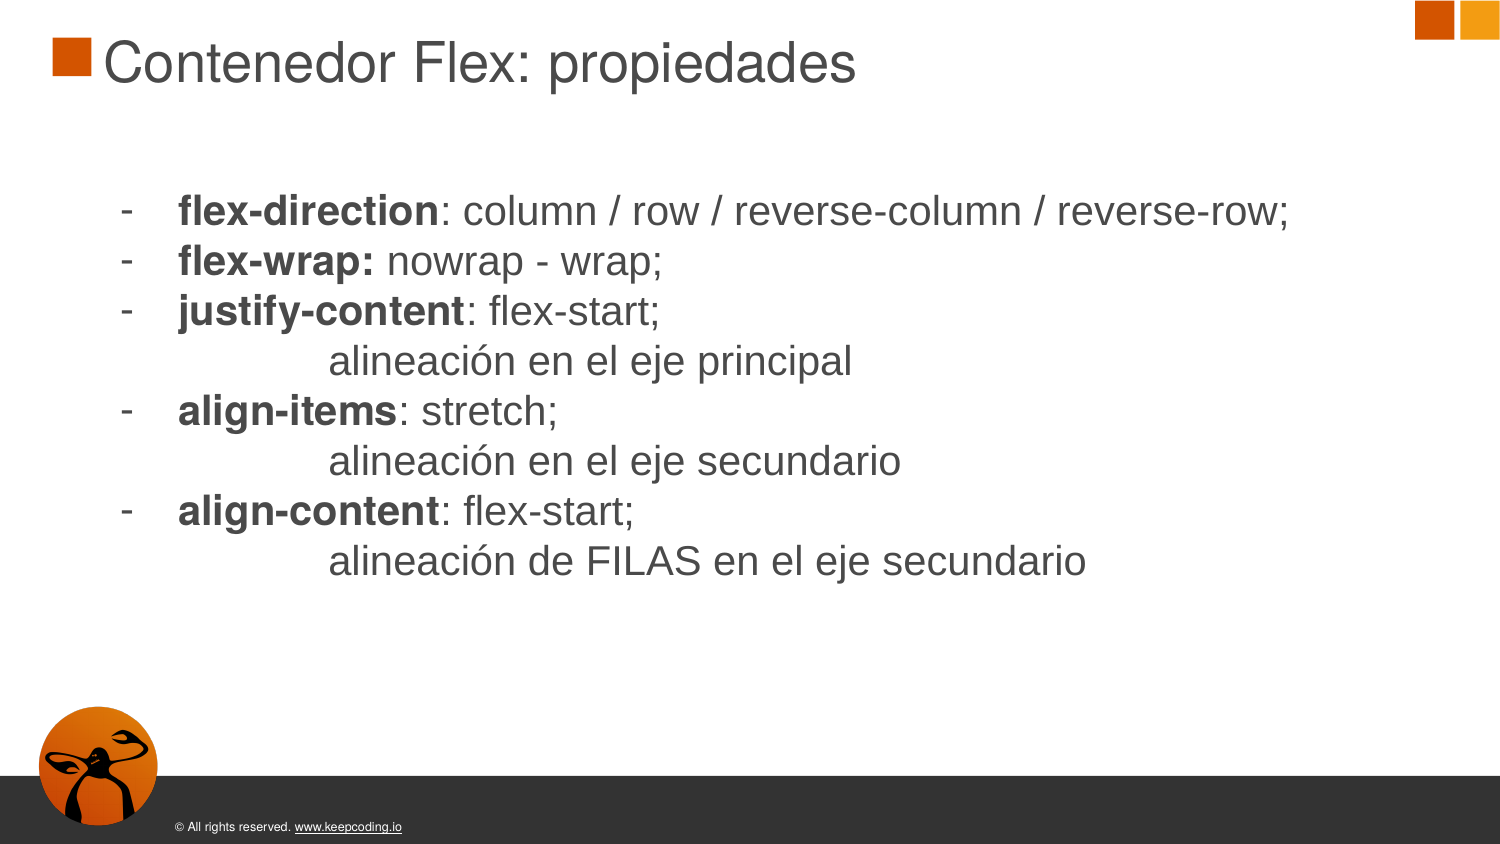

# Contenedor Flex: propiedades
flex-direction: column / row / reverse-column / reverse-row;
flex-wrap: nowrap - wrap;
justify-content: flex-start;
	alineación en el eje principal
align-items: stretch;
	alineación en el eje secundario
align-content: flex-start;
	alineación de FILAS en el eje secundario